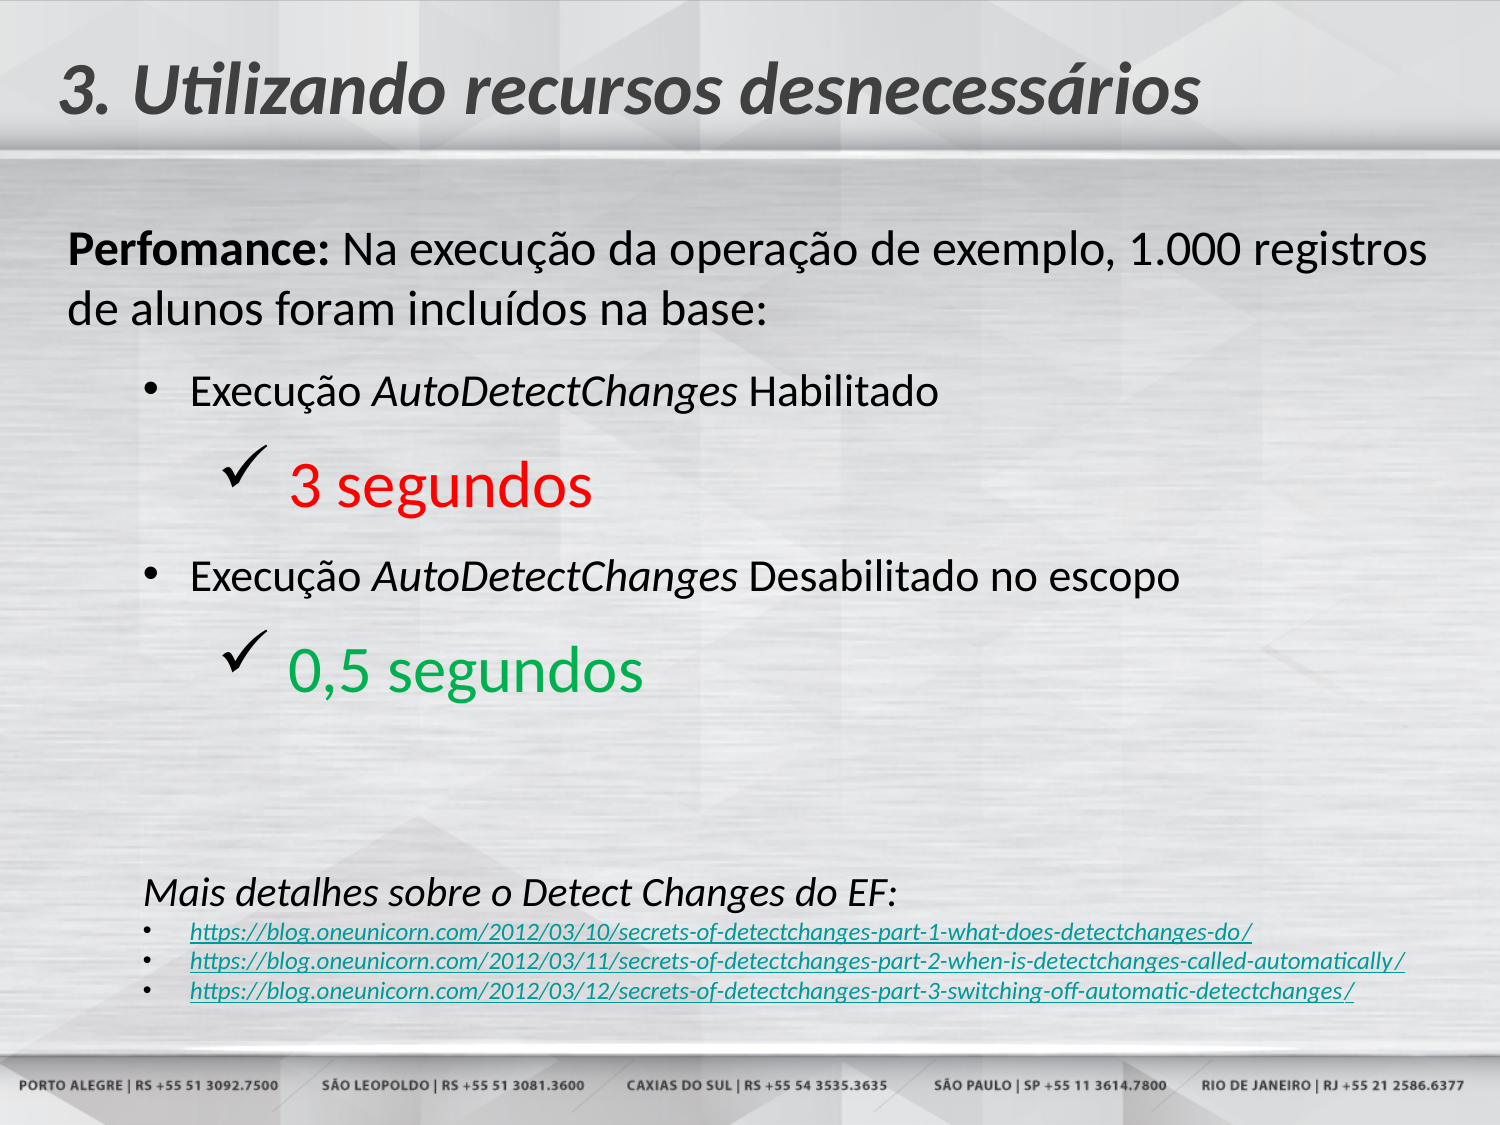

# 3. Utilizando recursos desnecessários
Perfomance: Na execução da operação de exemplo, 1.000 registros de alunos foram incluídos na base:
Execução AutoDetectChanges Habilitado
 3 segundos
Execução AutoDetectChanges Desabilitado no escopo
 0,5 segundos

Mais detalhes sobre o Detect Changes do EF:
https://blog.oneunicorn.com/2012/03/10/secrets-of-detectchanges-part-1-what-does-detectchanges-do/
https://blog.oneunicorn.com/2012/03/11/secrets-of-detectchanges-part-2-when-is-detectchanges-called-automatically/
https://blog.oneunicorn.com/2012/03/12/secrets-of-detectchanges-part-3-switching-off-automatic-detectchanges/